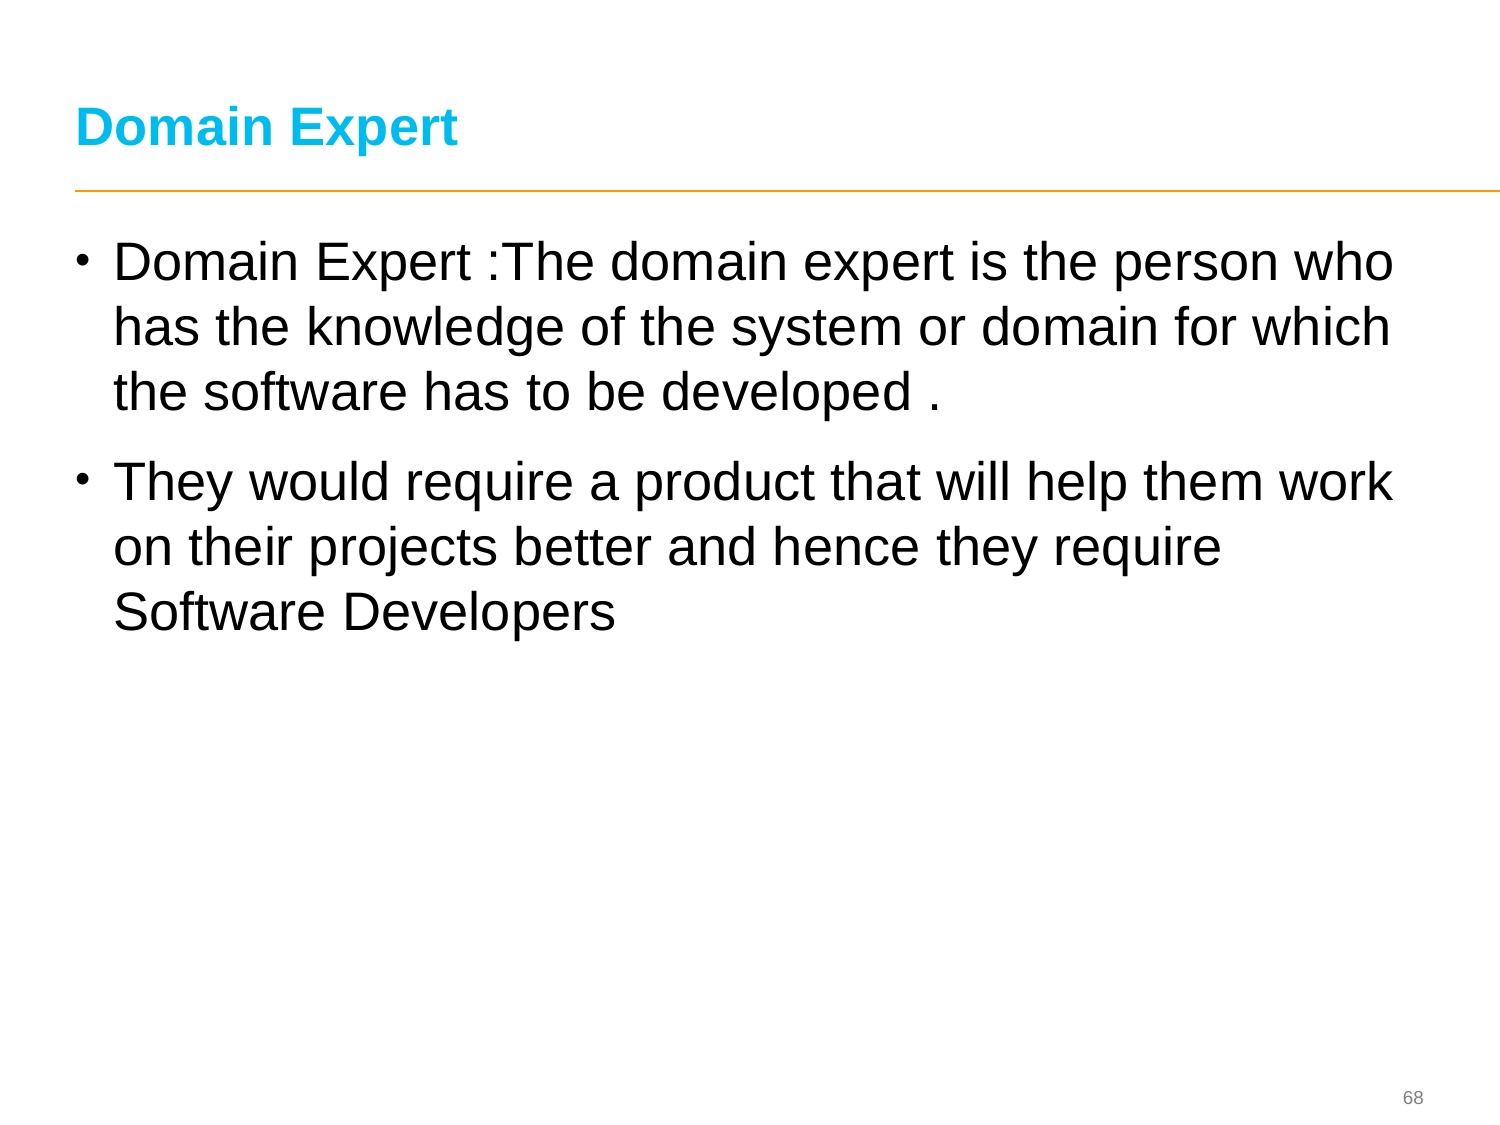

# Domain Expert
Domain Expert :The domain expert is the person who has the knowledge of the system or domain for which the software has to be developed .
They would require a product that will help them work on their projects better and hence they require Software Developers